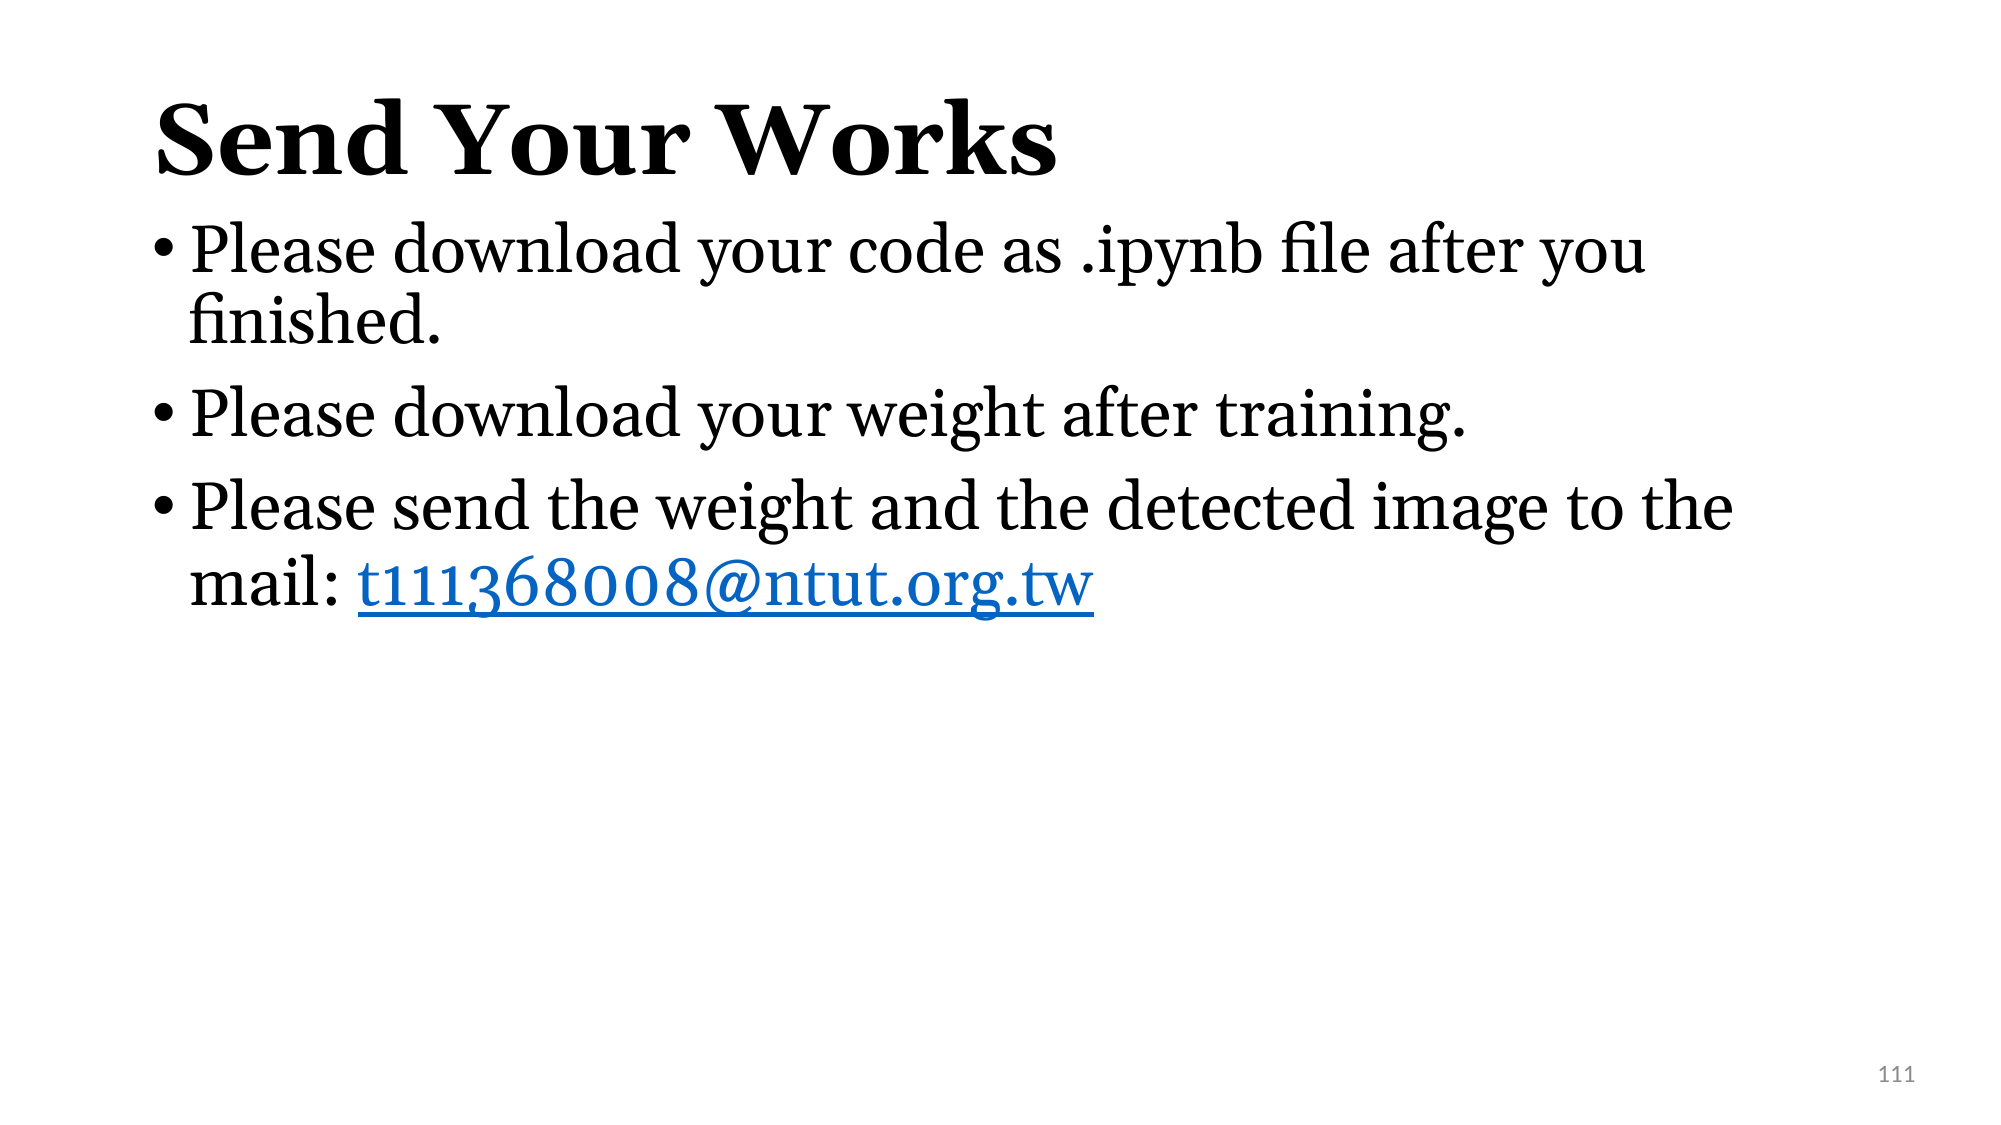

# Send Your Works
Please download your code as .ipynb file after you finished.
Please download your weight after training.
Please send the weight and the detected image to the mail: t111368008@ntut.org.tw
111